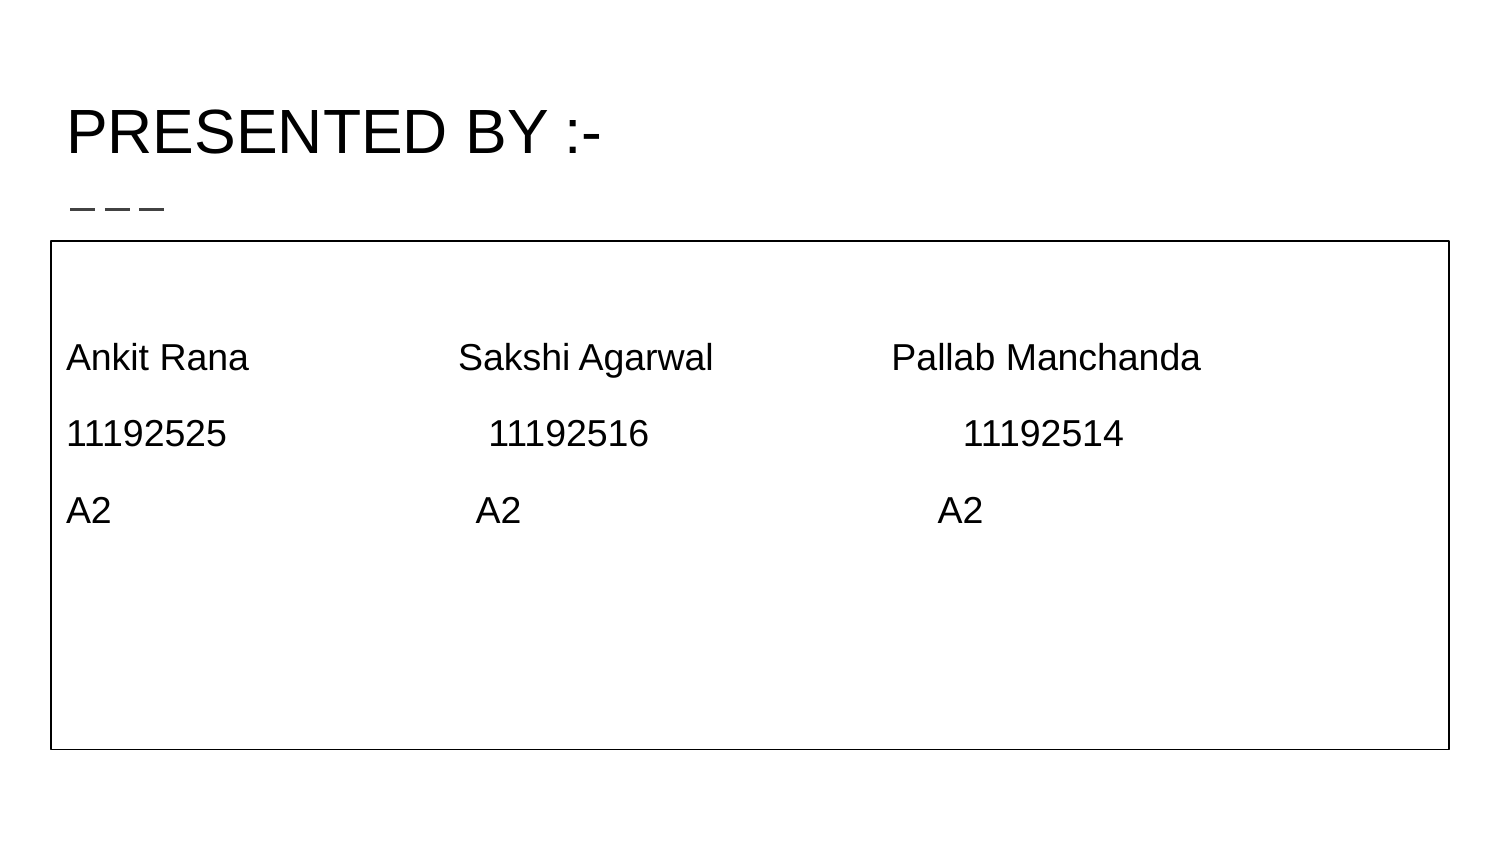

# PRESENTED BY :-

Ankit Rana                    Sakshi Agarwal                 Pallab Manchanda
11192525                         11192516                              11192514
A2                                   A2                                        A2